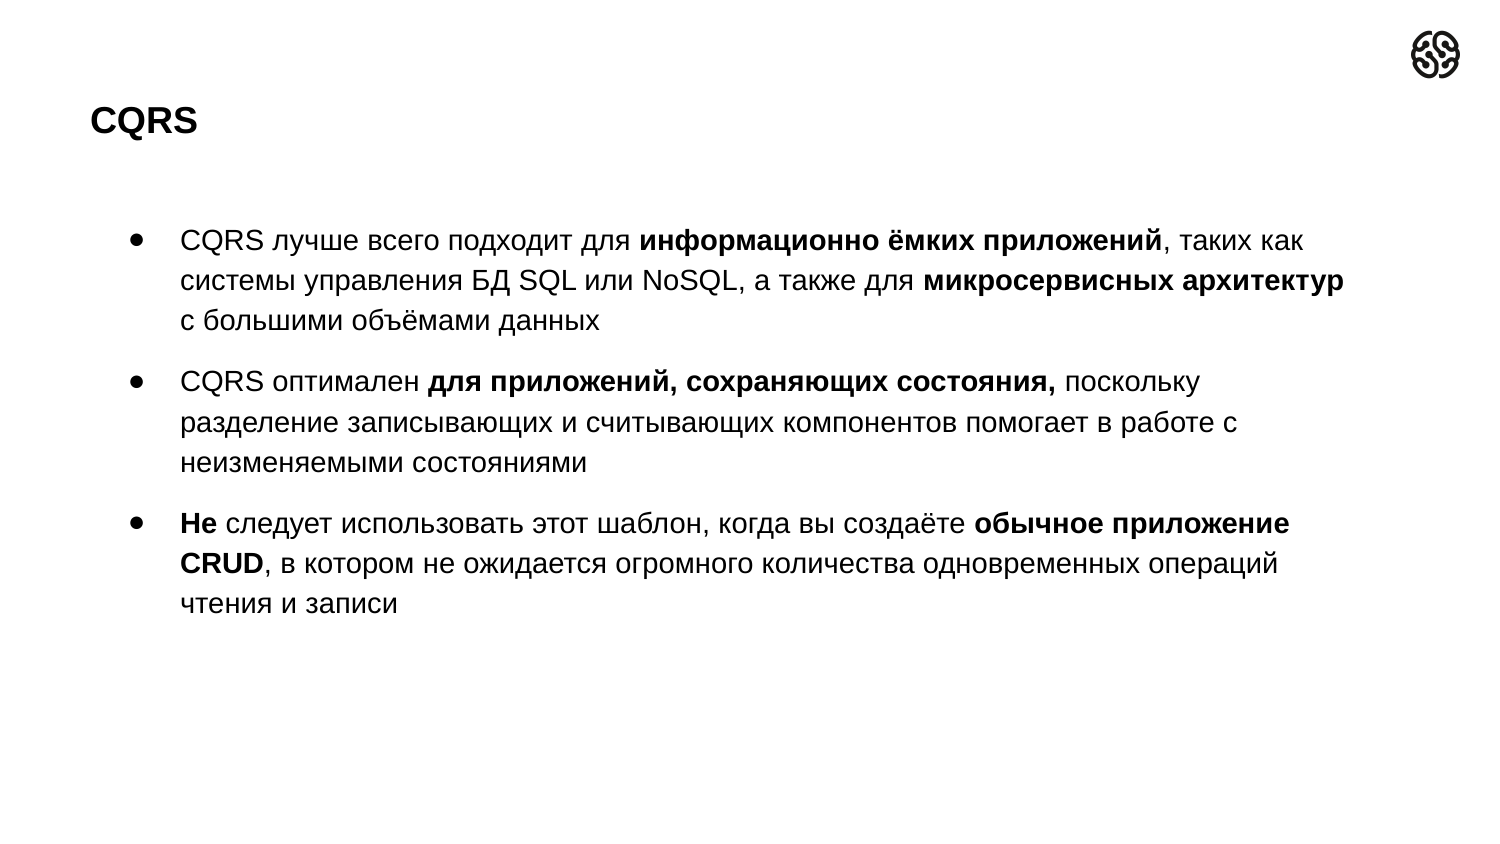

# CQRS

CQRS лучше всего подходит для информационно ёмких приложений, таких как системы управления БД SQL или NoSQL, а также для микросервисных архитектур с большими объёмами данных
CQRS оптимален для приложений, сохраняющих состояния, поскольку разделение записывающих и считывающих компонентов помогает в работе с неизменяемыми состояниями
Не следует использовать этот шаблон, когда вы создаёте обычное приложение CRUD, в котором не ожидается огромного количества одновременных операций чтения и записи